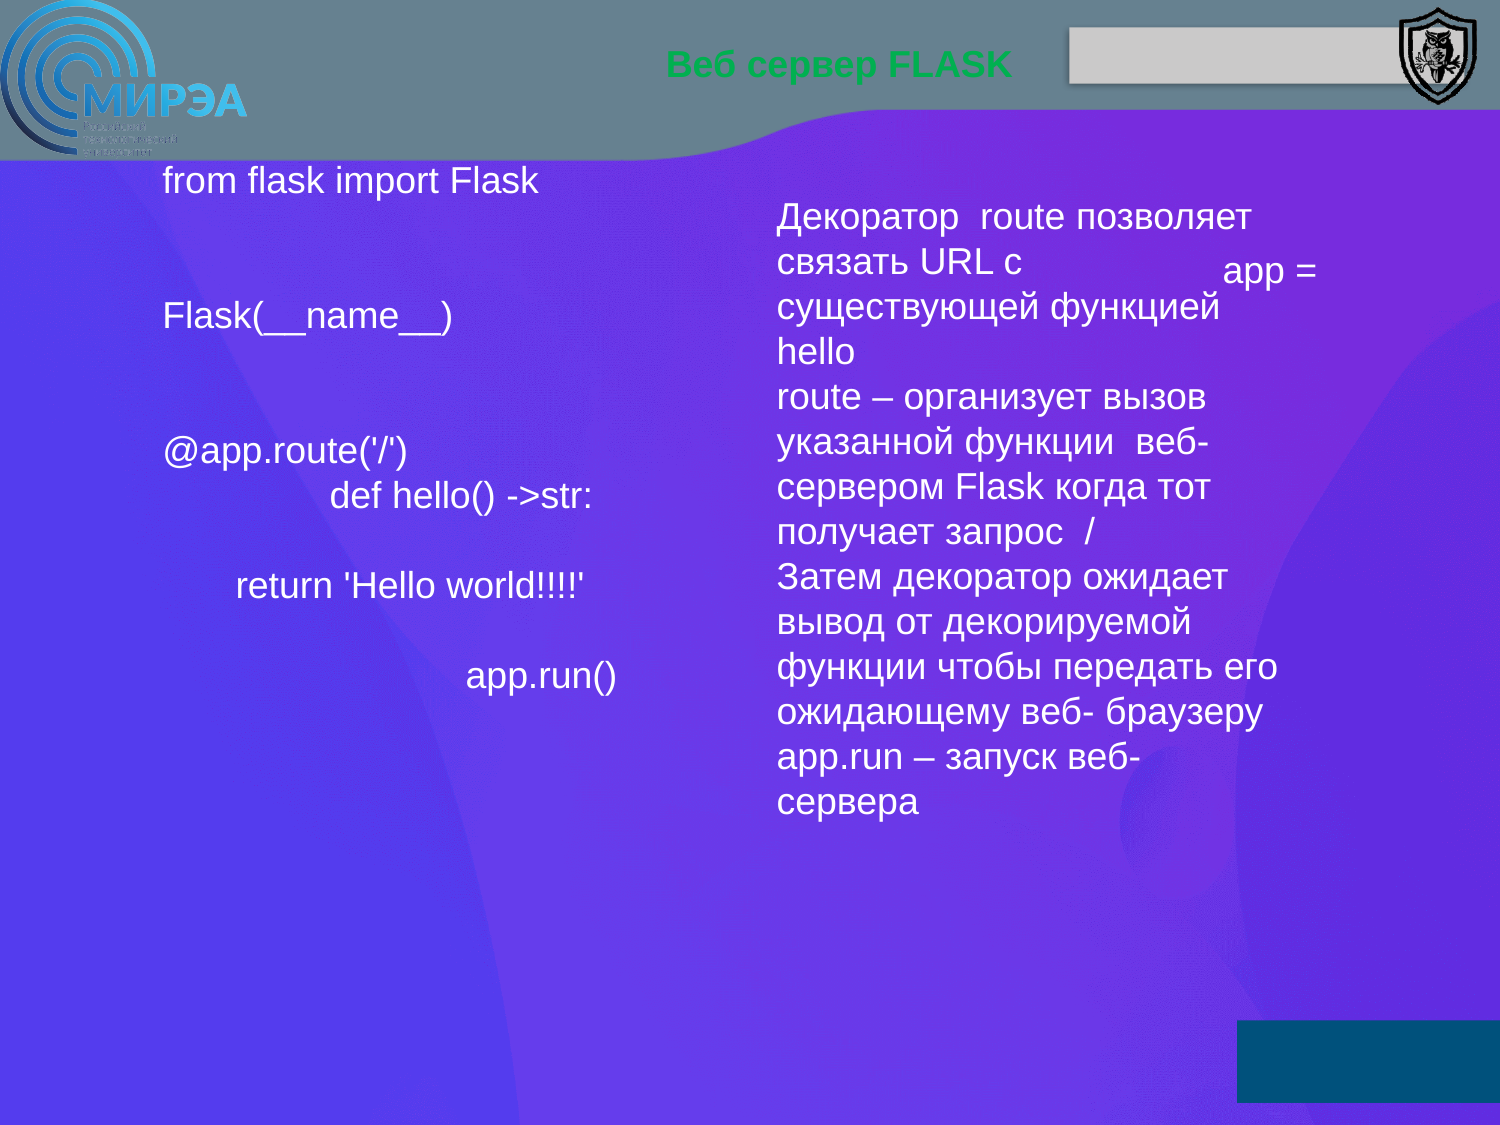

Веб сервер FLASK
from flask import Flask
                                                                                                                                                                                                                     app = Flask(__name__)
@app.route('/')                                                                                                         def hello() ->str:
       return 'Hello world!!!!'                                                                                                                                                                                                                     app.run()
Декоратор  route позволяет  связать URL с существующей функцией hello
route – организует вызов указанной функции  веб-сервером Flask когда тот получает запрос  /
Затем декоратор ожидает вывод от декорируемой функции чтобы передать его ожидающему веб- браузеру
app.run – запуск веб-сервера